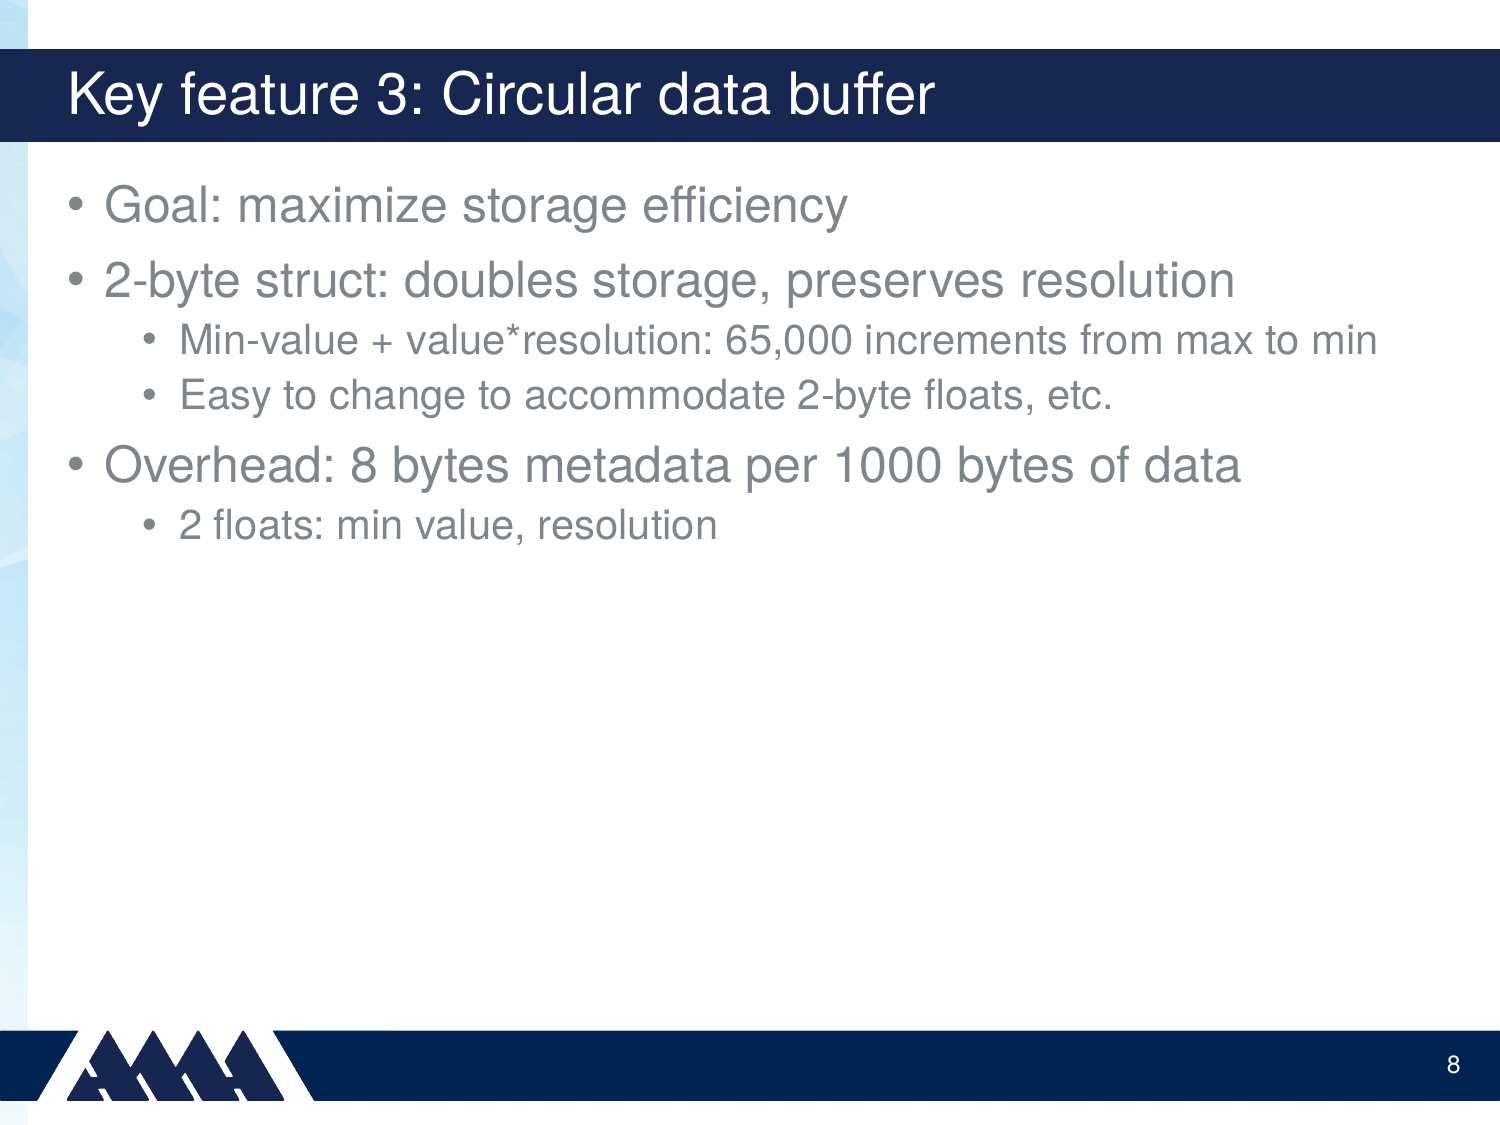

# Key feature 3: Circular data buffer
Goal: maximize storage efficiency
2-byte struct: doubles storage, preserves resolution
Min-value + value*resolution: 65,000 increments from max to min
Easy to change to accommodate 2-byte floats, etc.
Overhead: 8 bytes metadata per 1000 bytes of data
2 floats: min value, resolution
8